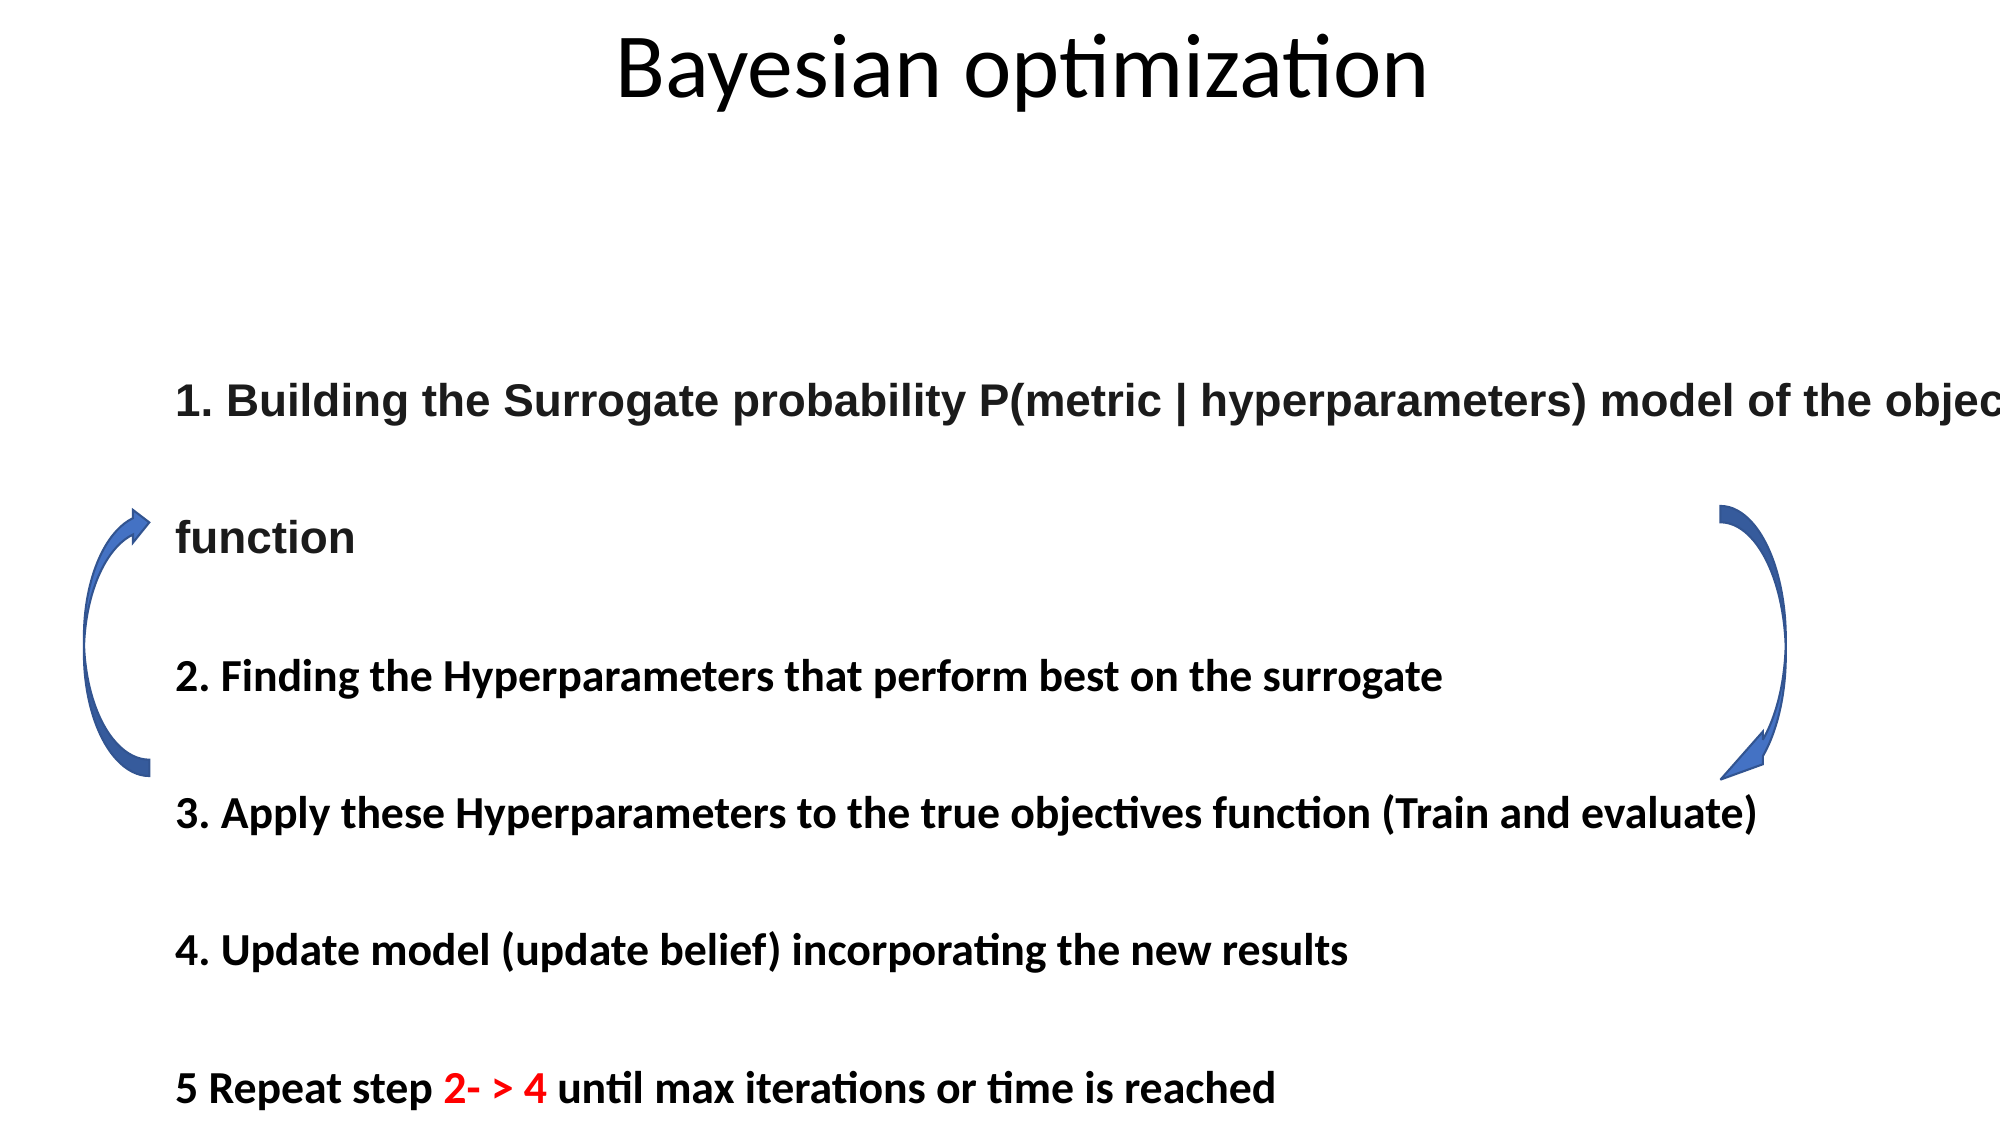

# Bayesian optimization
1. Building the Surrogate probability P(metric | hyperparameters) model of the objective function
2. Finding the Hyperparameters that perform best on the surrogate
3. Apply these Hyperparameters to the true objectives function (Train and evaluate)
4. Update model (update belief) incorporating the new results
5 Repeat step 2- > 4 until max iterations or time is reached